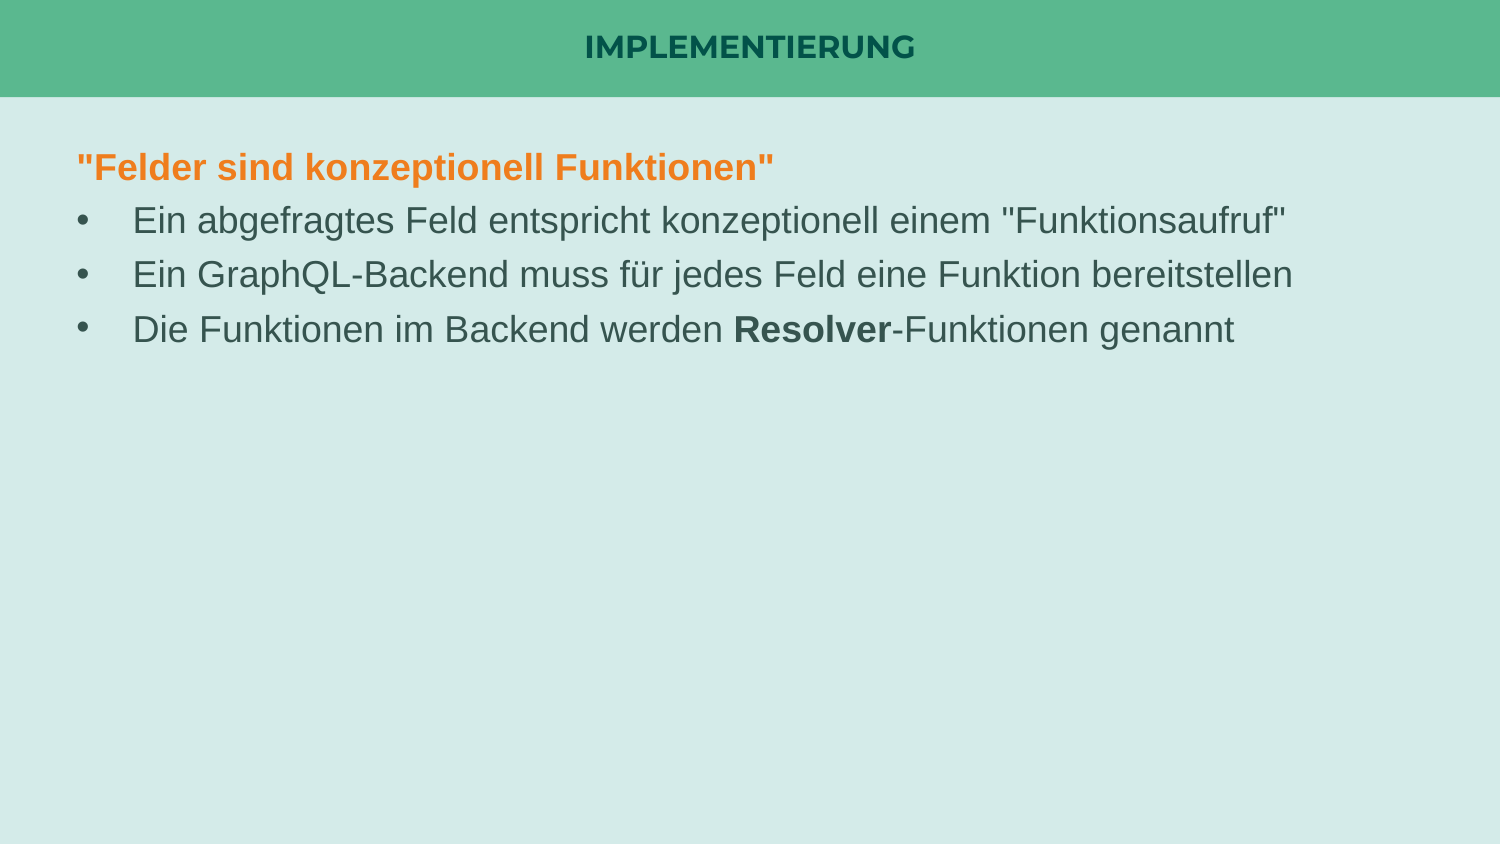

# Implementierung
"Felder sind konzeptionell Funktionen"
Ein abgefragtes Feld entspricht konzeptionell einem "Funktionsaufruf"
Ein GraphQL-Backend muss für jedes Feld eine Funktion bereitstellen
Die Funktionen im Backend werden Resolver-Funktionen genannt